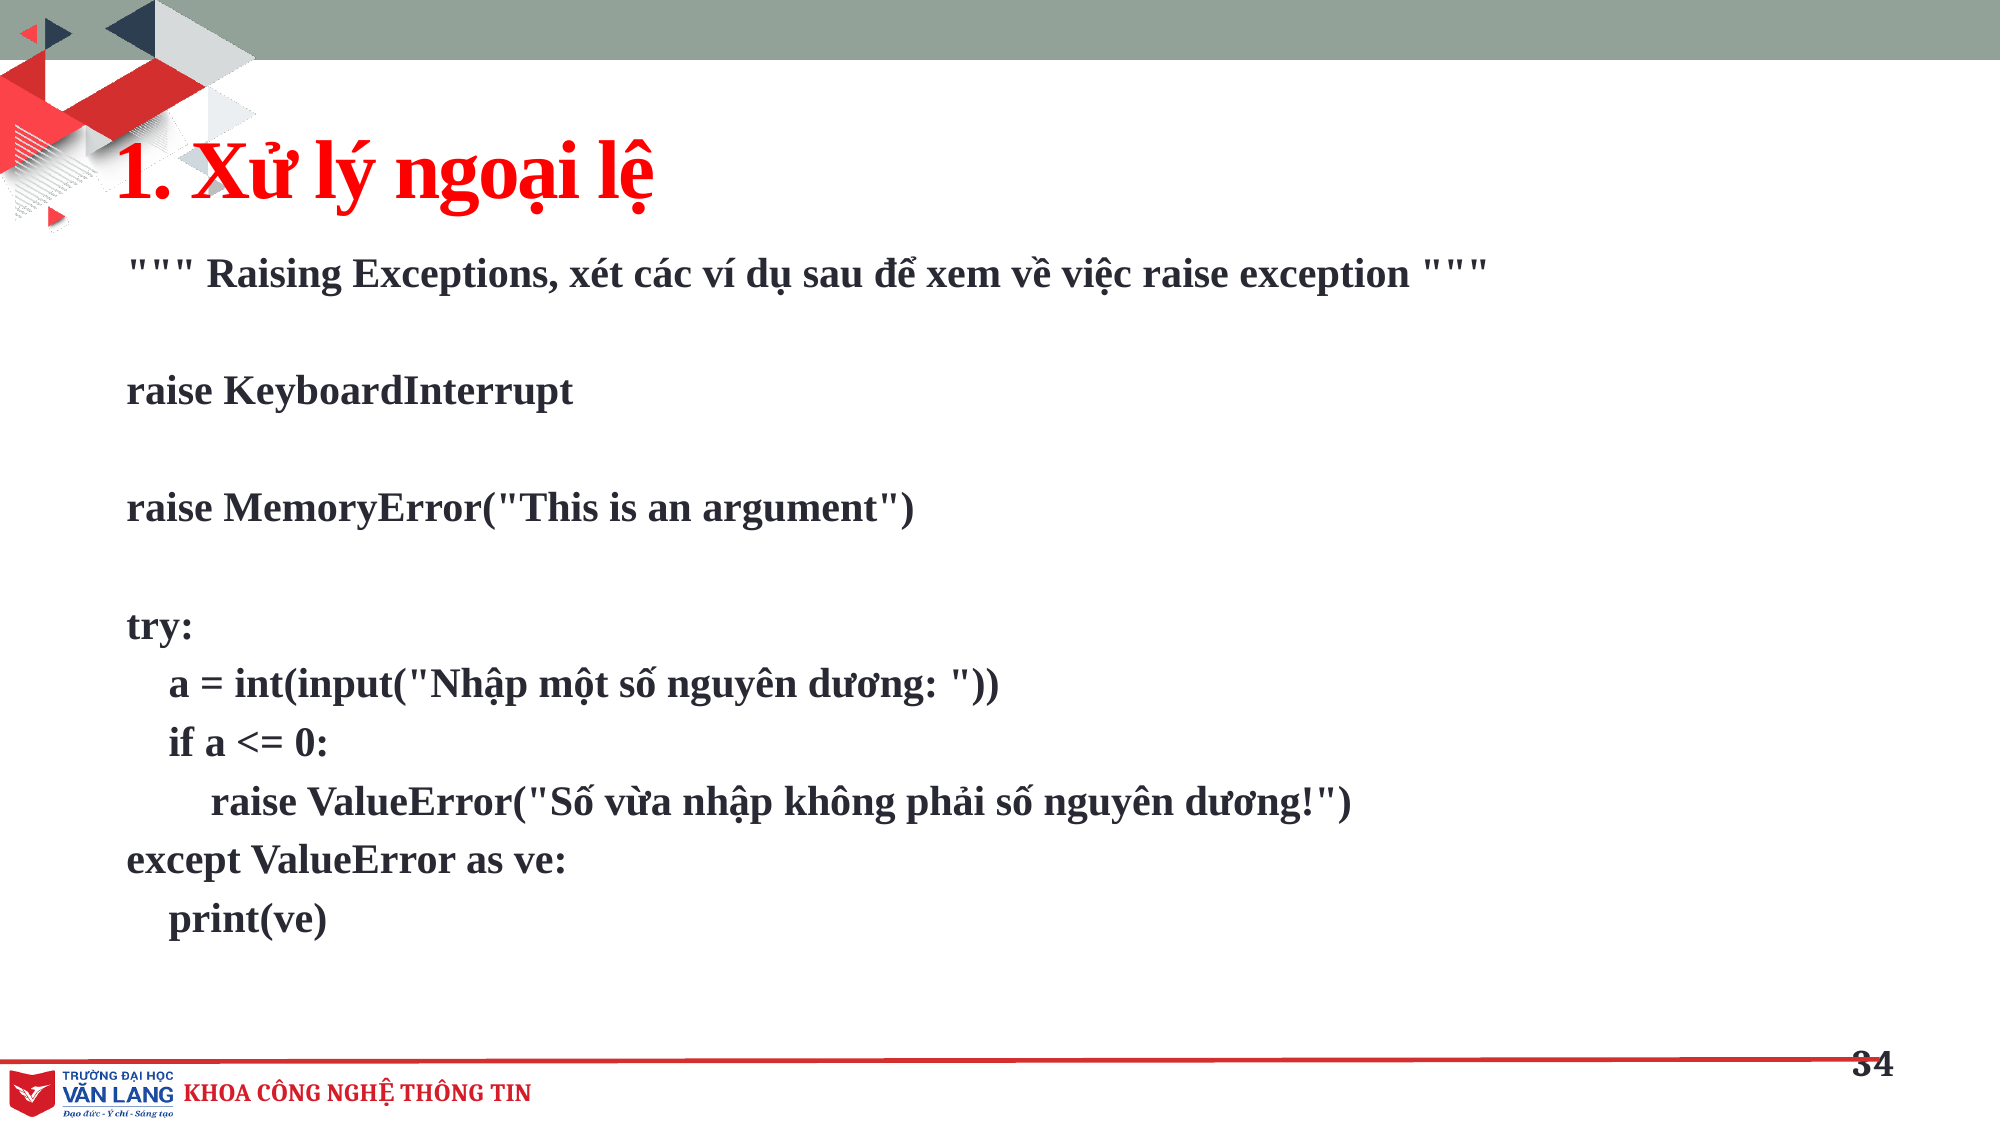

# 1. Xử lý ngoại lệ
""" Raising Exceptions, xét các ví dụ sau để xem về việc raise exception """

raise KeyboardInterrupt

raise MemoryError("This is an argument")

try:
    a = int(input("Nhập một số nguyên dương: "))
    if a <= 0:
        raise ValueError("Số vừa nhập không phải số nguyên dương!")
except ValueError as ve:
    print(ve)